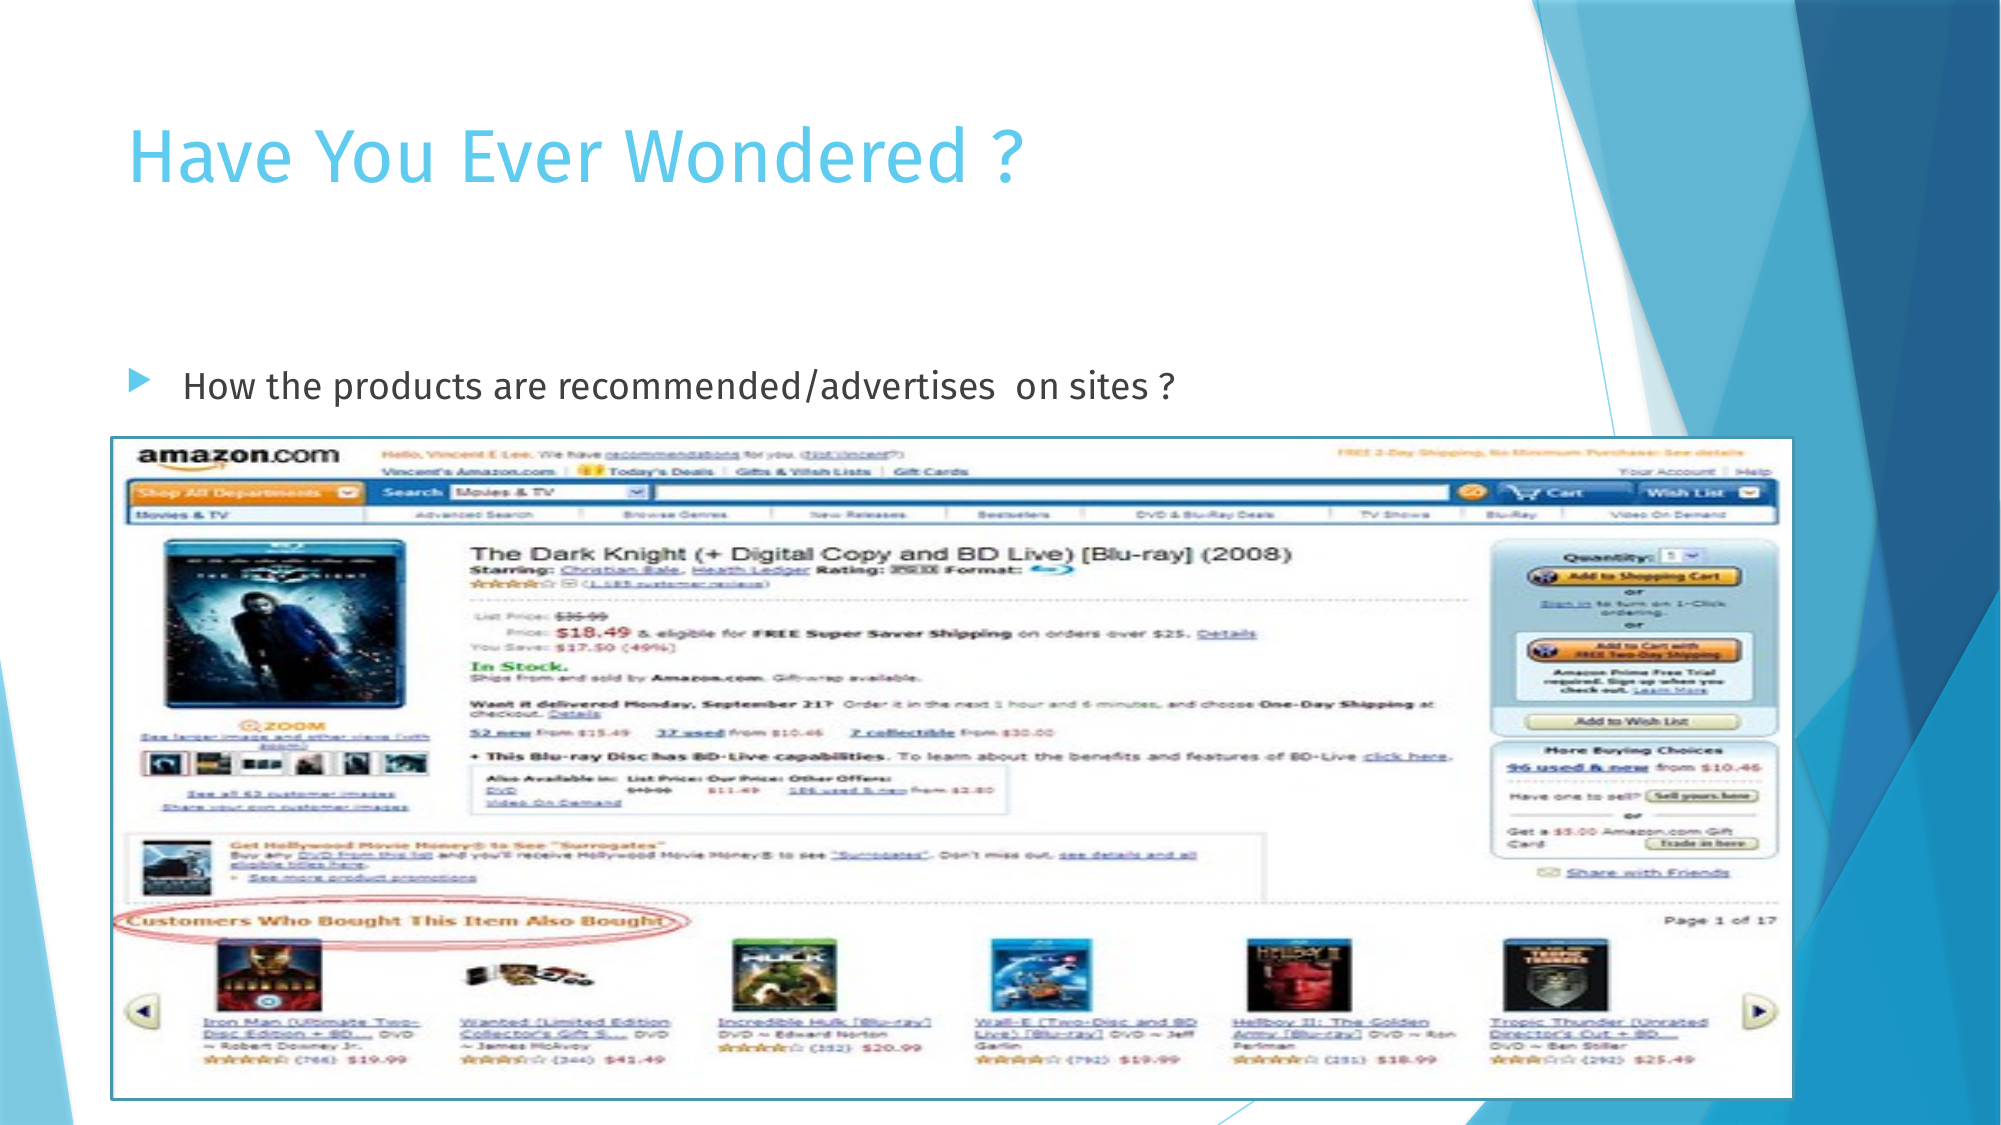

# Have You Ever Wondered ?
How the products are recommended/advertises  on sites ?